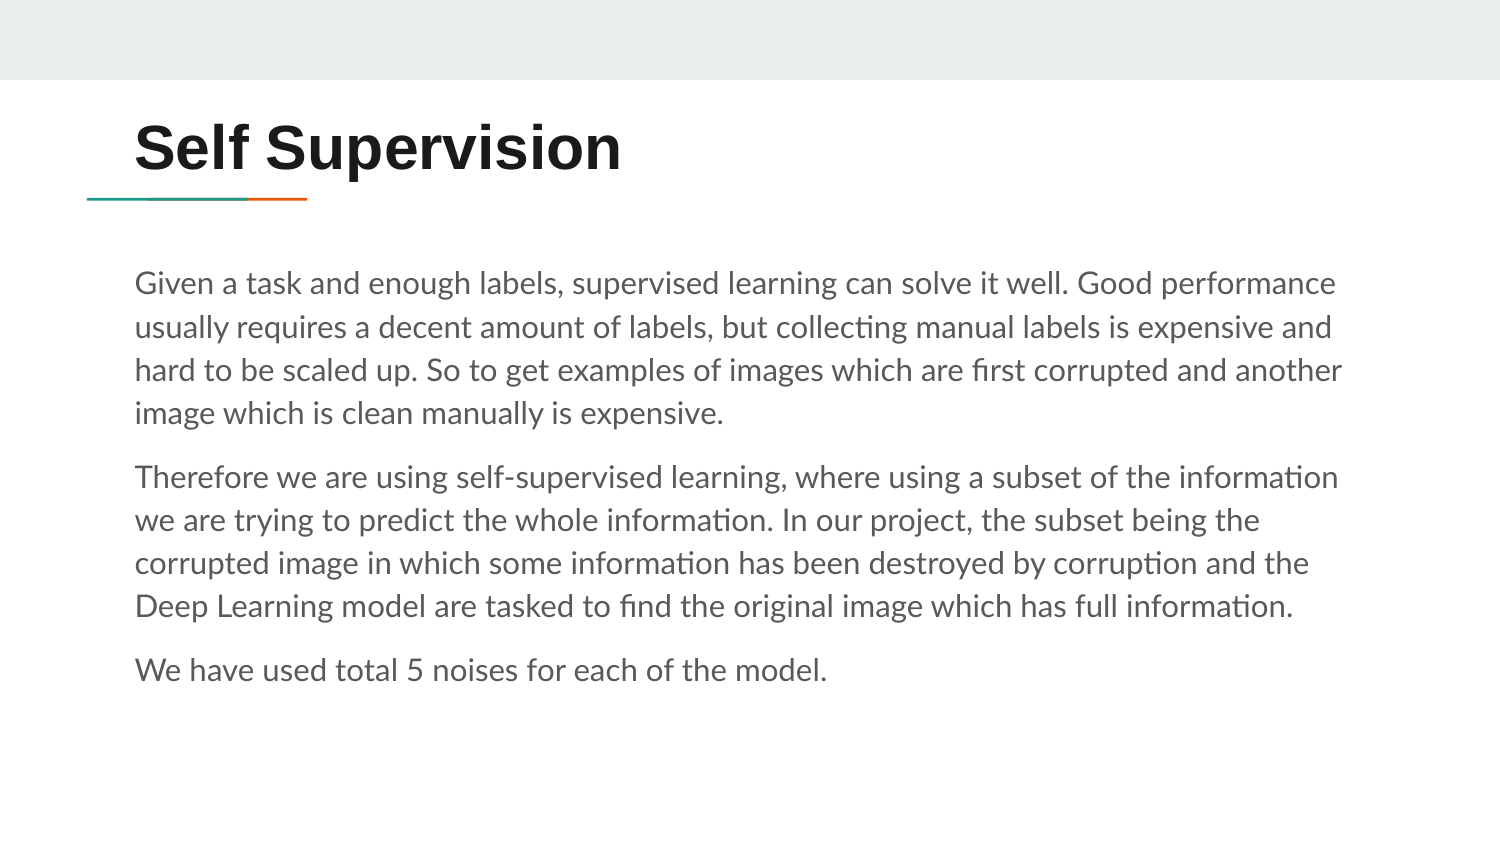

# Self Supervision
Given a task and enough labels, supervised learning can solve it well. Good performance usually requires a decent amount of labels, but collecting manual labels is expensive and hard to be scaled up. So to get examples of images which are first corrupted and another image which is clean manually is expensive.
Therefore we are using self-supervised learning, where using a subset of the information we are trying to predict the whole information. In our project, the subset being the corrupted image in which some information has been destroyed by corruption and the Deep Learning model are tasked to find the original image which has full information.
We have used total 5 noises for each of the model.